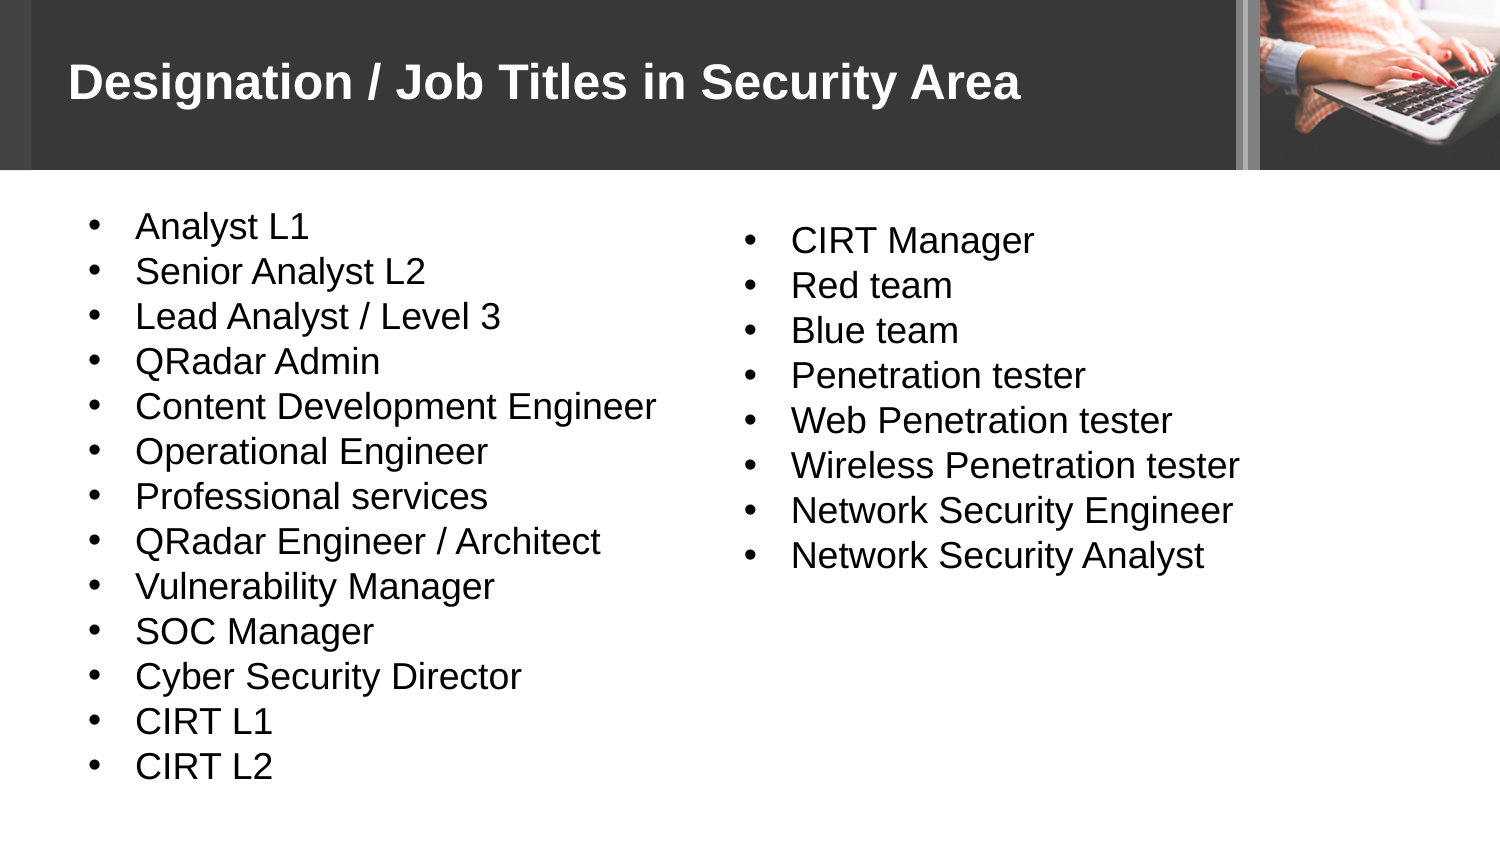

Designation / Job Titles in Security Area
Analyst L1
Senior Analyst L2
Lead Analyst / Level 3
QRadar Admin
Content Development Engineer
Operational Engineer
Professional services
QRadar Engineer / Architect
Vulnerability Manager
SOC Manager
Cyber Security Director
CIRT L1
CIRT L2

CIRT Manager
Red team
Blue team
Penetration tester
Web Penetration tester
Wireless Penetration tester
Network Security Engineer
Network Security Analyst